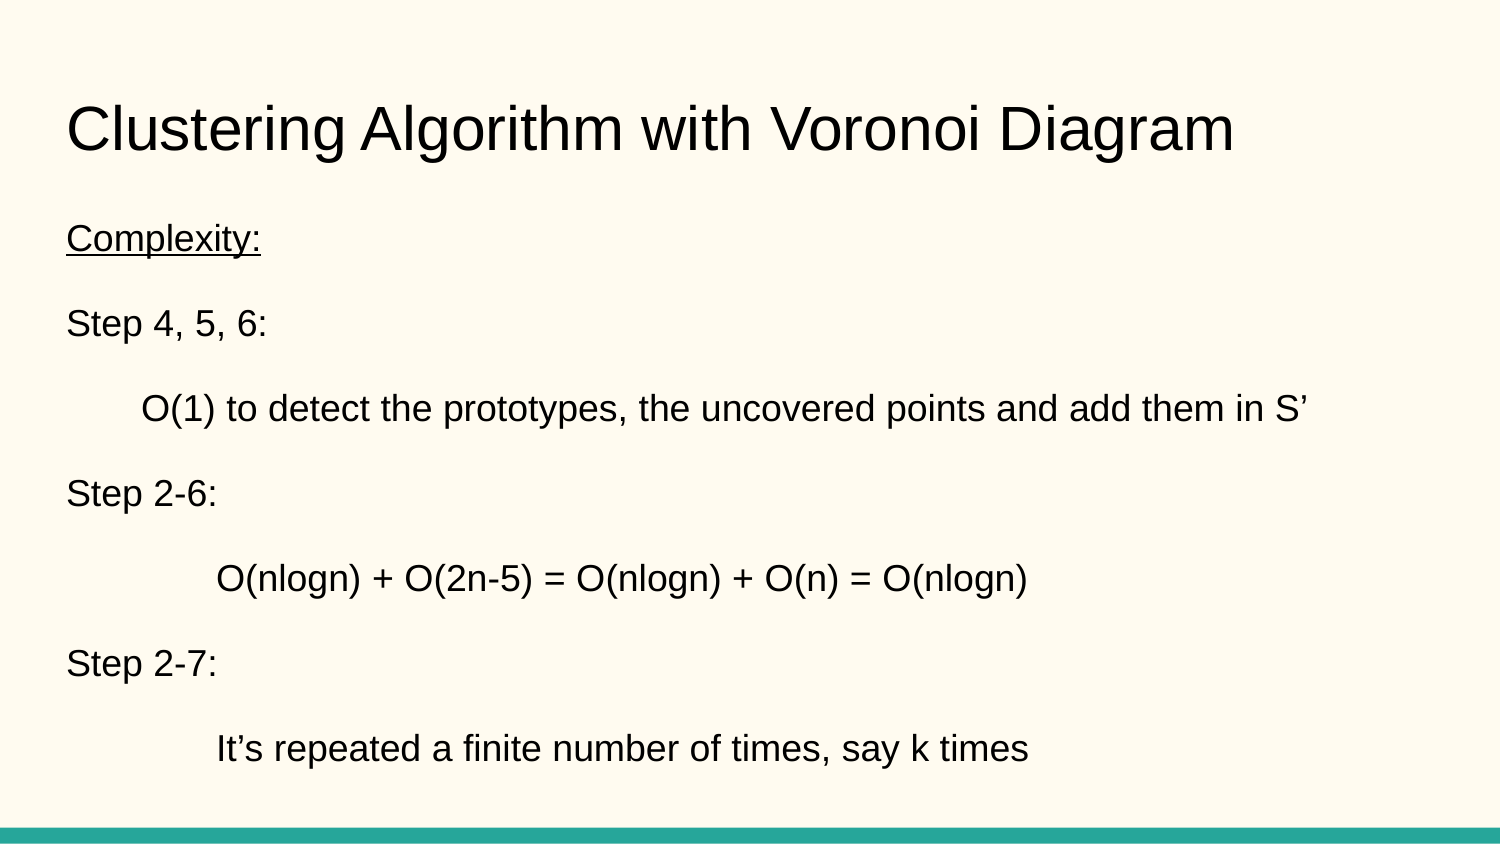

# Clustering Algorithm with Voronoi Diagram

Complexity:
Step 4, 5, 6:
O(1) to detect the prototypes, the uncovered points and add them in S’
Step 2-6:
	O(nlogn) + O(2n-5) = O(nlogn) + O(n) = O(nlogn)
Step 2-7:
	It’s repeated a finite number of times, say k times